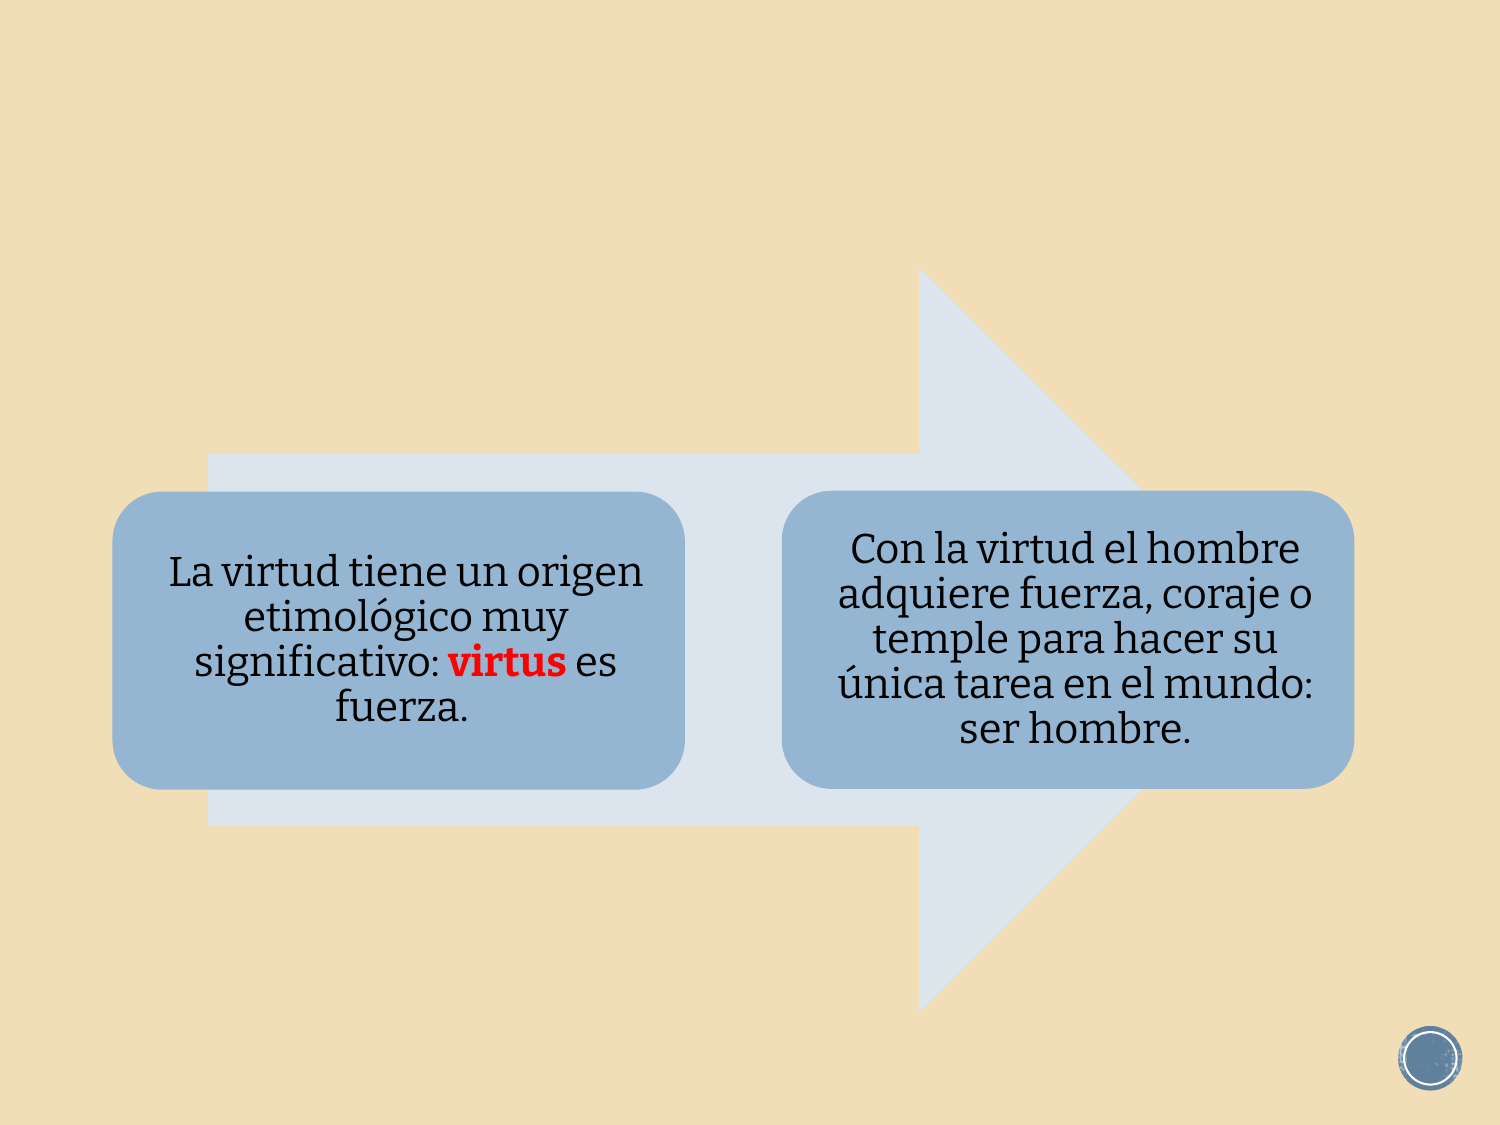

#
La virtud tiene un origen etimológico muy significativo: virtus es fuerza.
Con la virtud el hombre adquiere fuerza, coraje o temple para hacer su única tarea en el mundo: ser hombre.